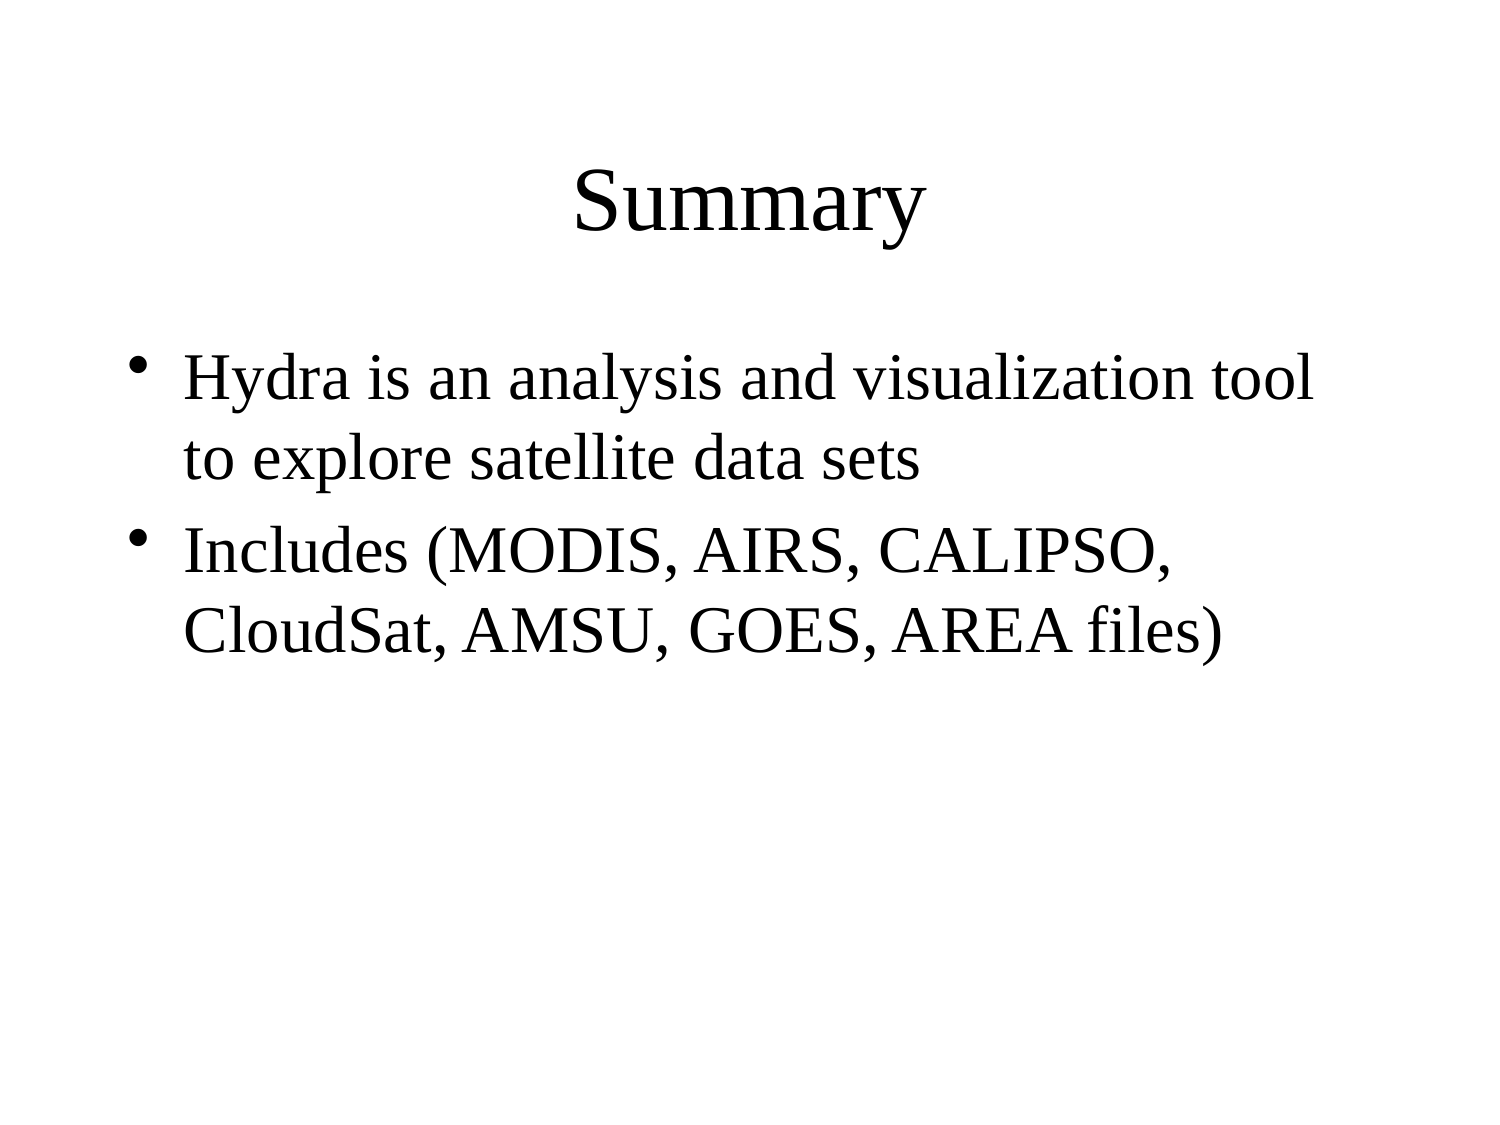

# Summary
Hydra is an analysis and visualization tool to explore satellite data sets
Includes (MODIS, AIRS, CALIPSO, CloudSat, AMSU, GOES, AREA files)